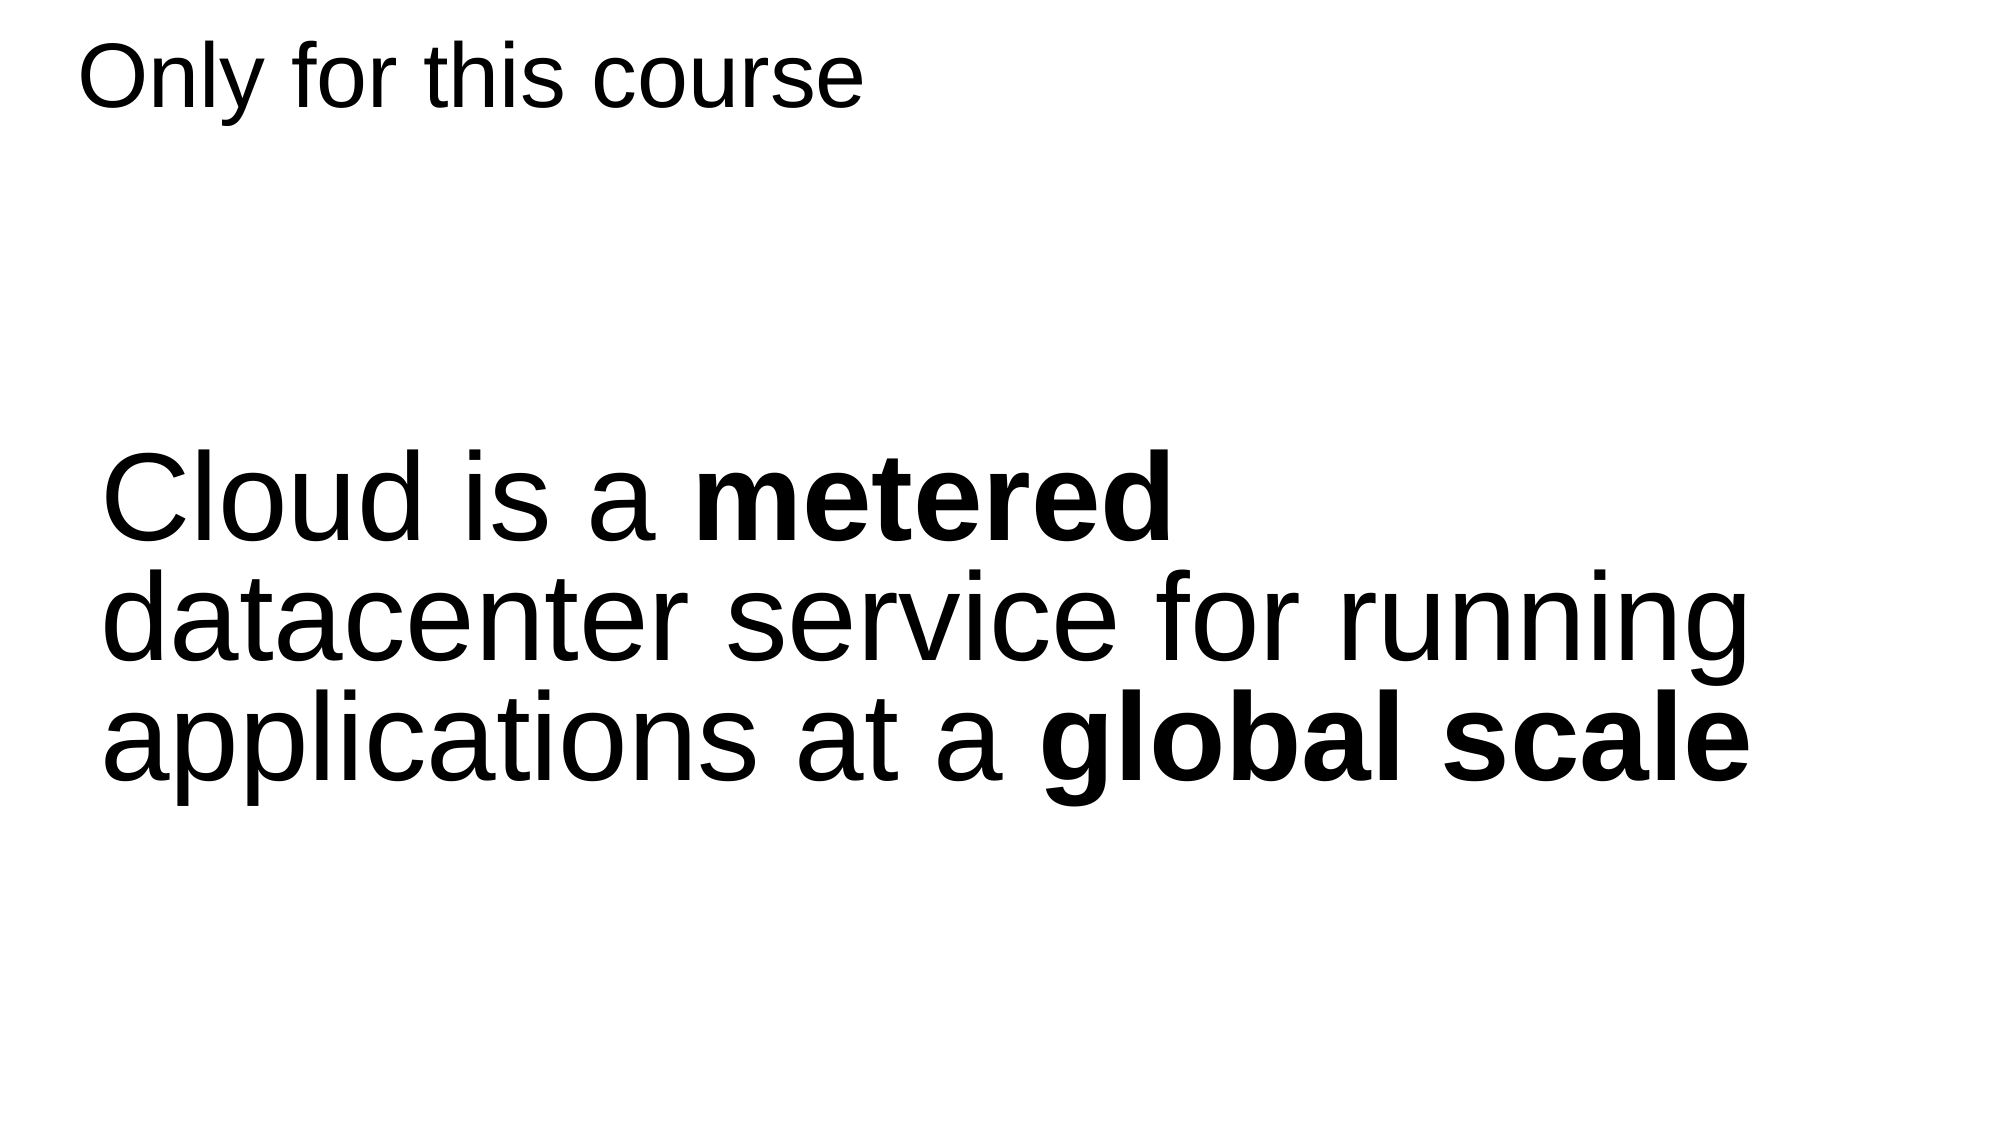

# Only for this course
Cloud is a metered datacenter service for running applications at a global scale